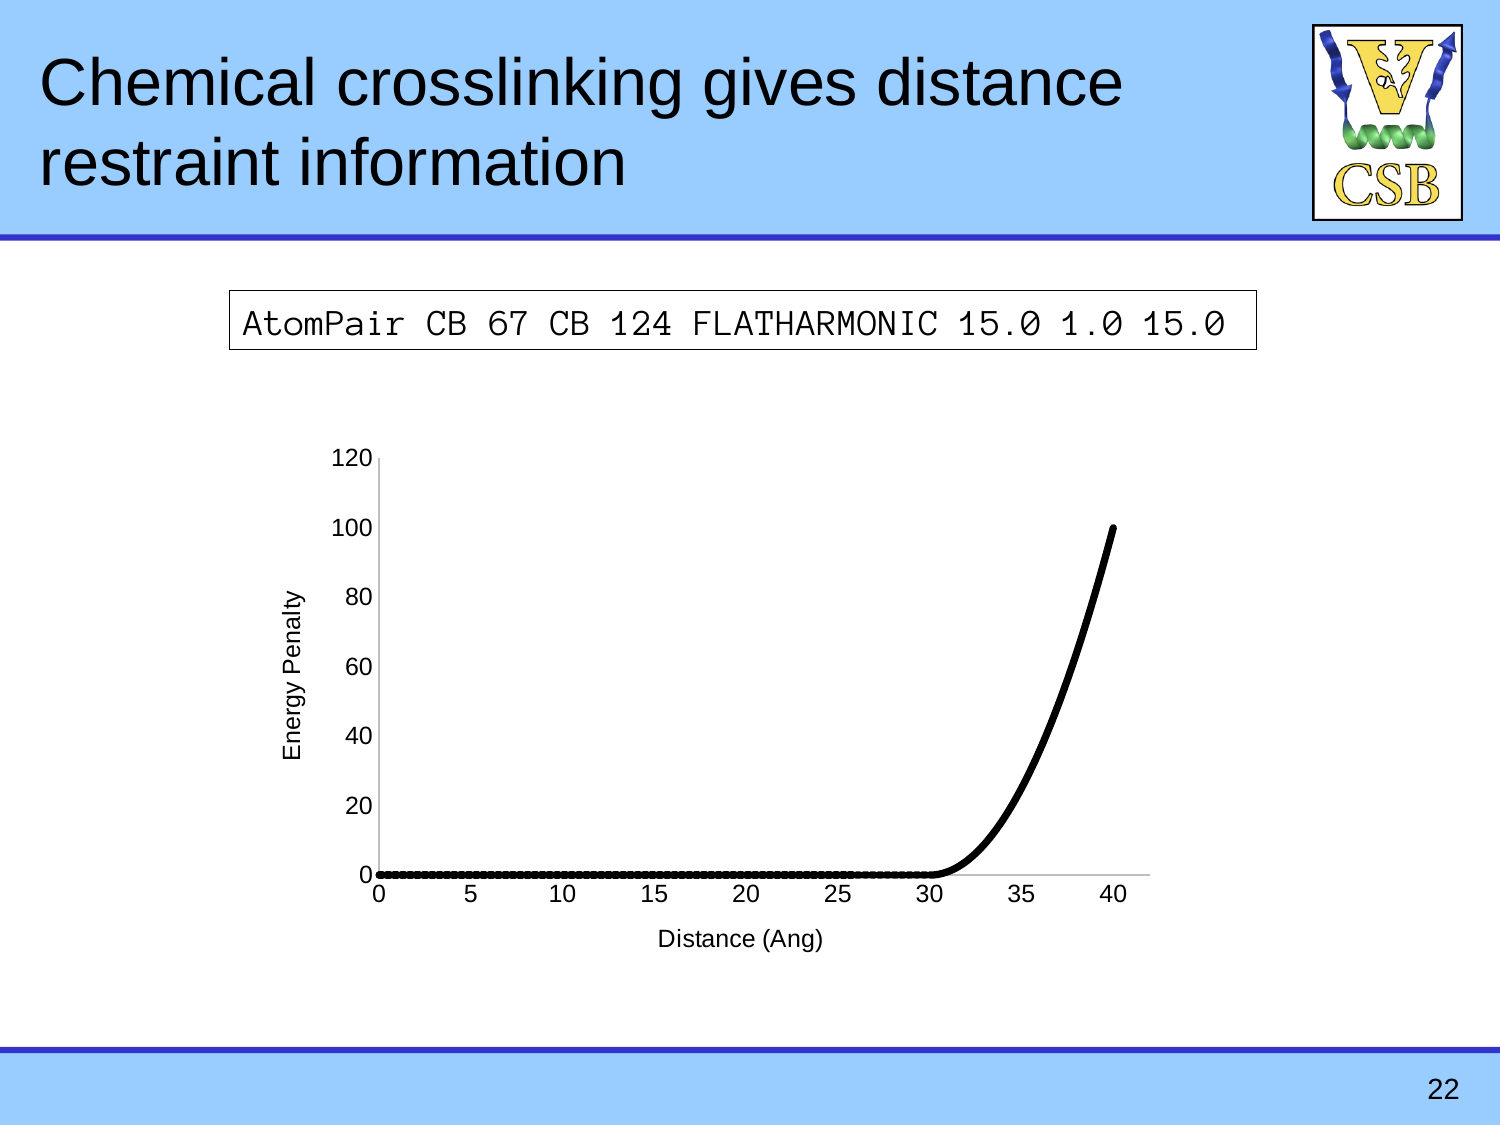

# Chemical crosslinking gives distance restraint information
AtomPair CB 67 CB 124 FLATHARMONIC 15.0 1.0 15.0

### Chart

| Category | Distance (Ang) |
|---|---|
22